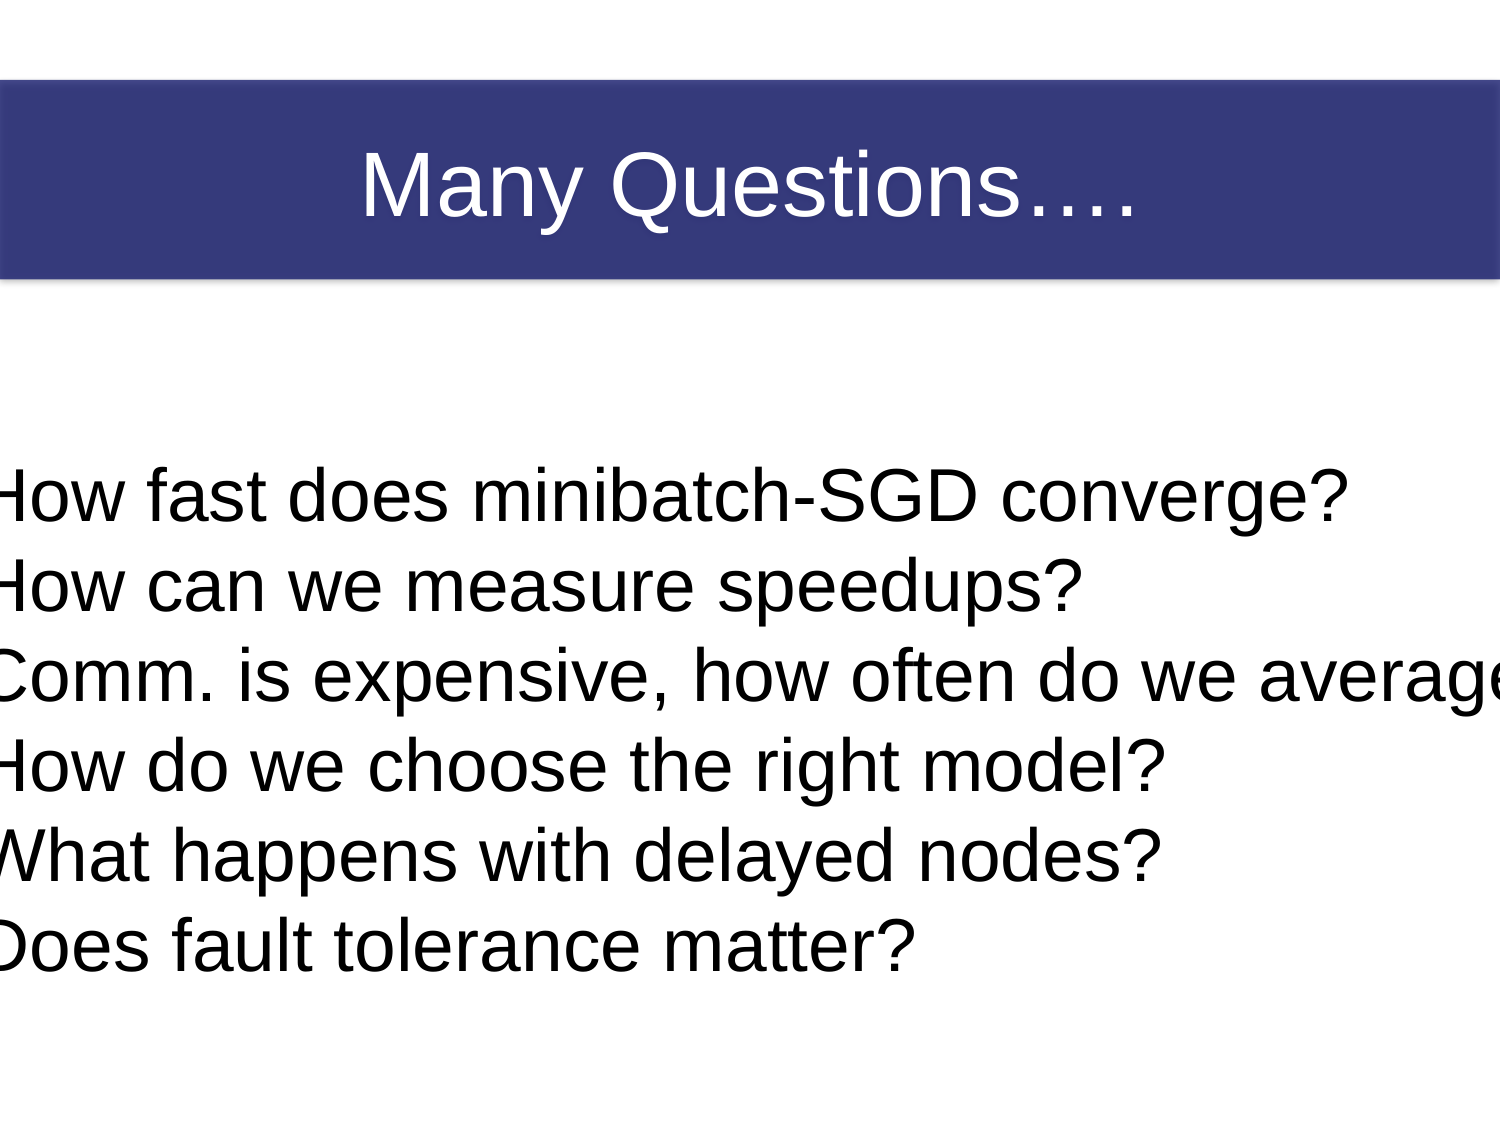

Many Questions….

How fast does minibatch-SGD converge?
How can we measure speedups?
Comm. is expensive, how often do we average?
How do we choose the right model?
What happens with delayed nodes?
Does fault tolerance matter?